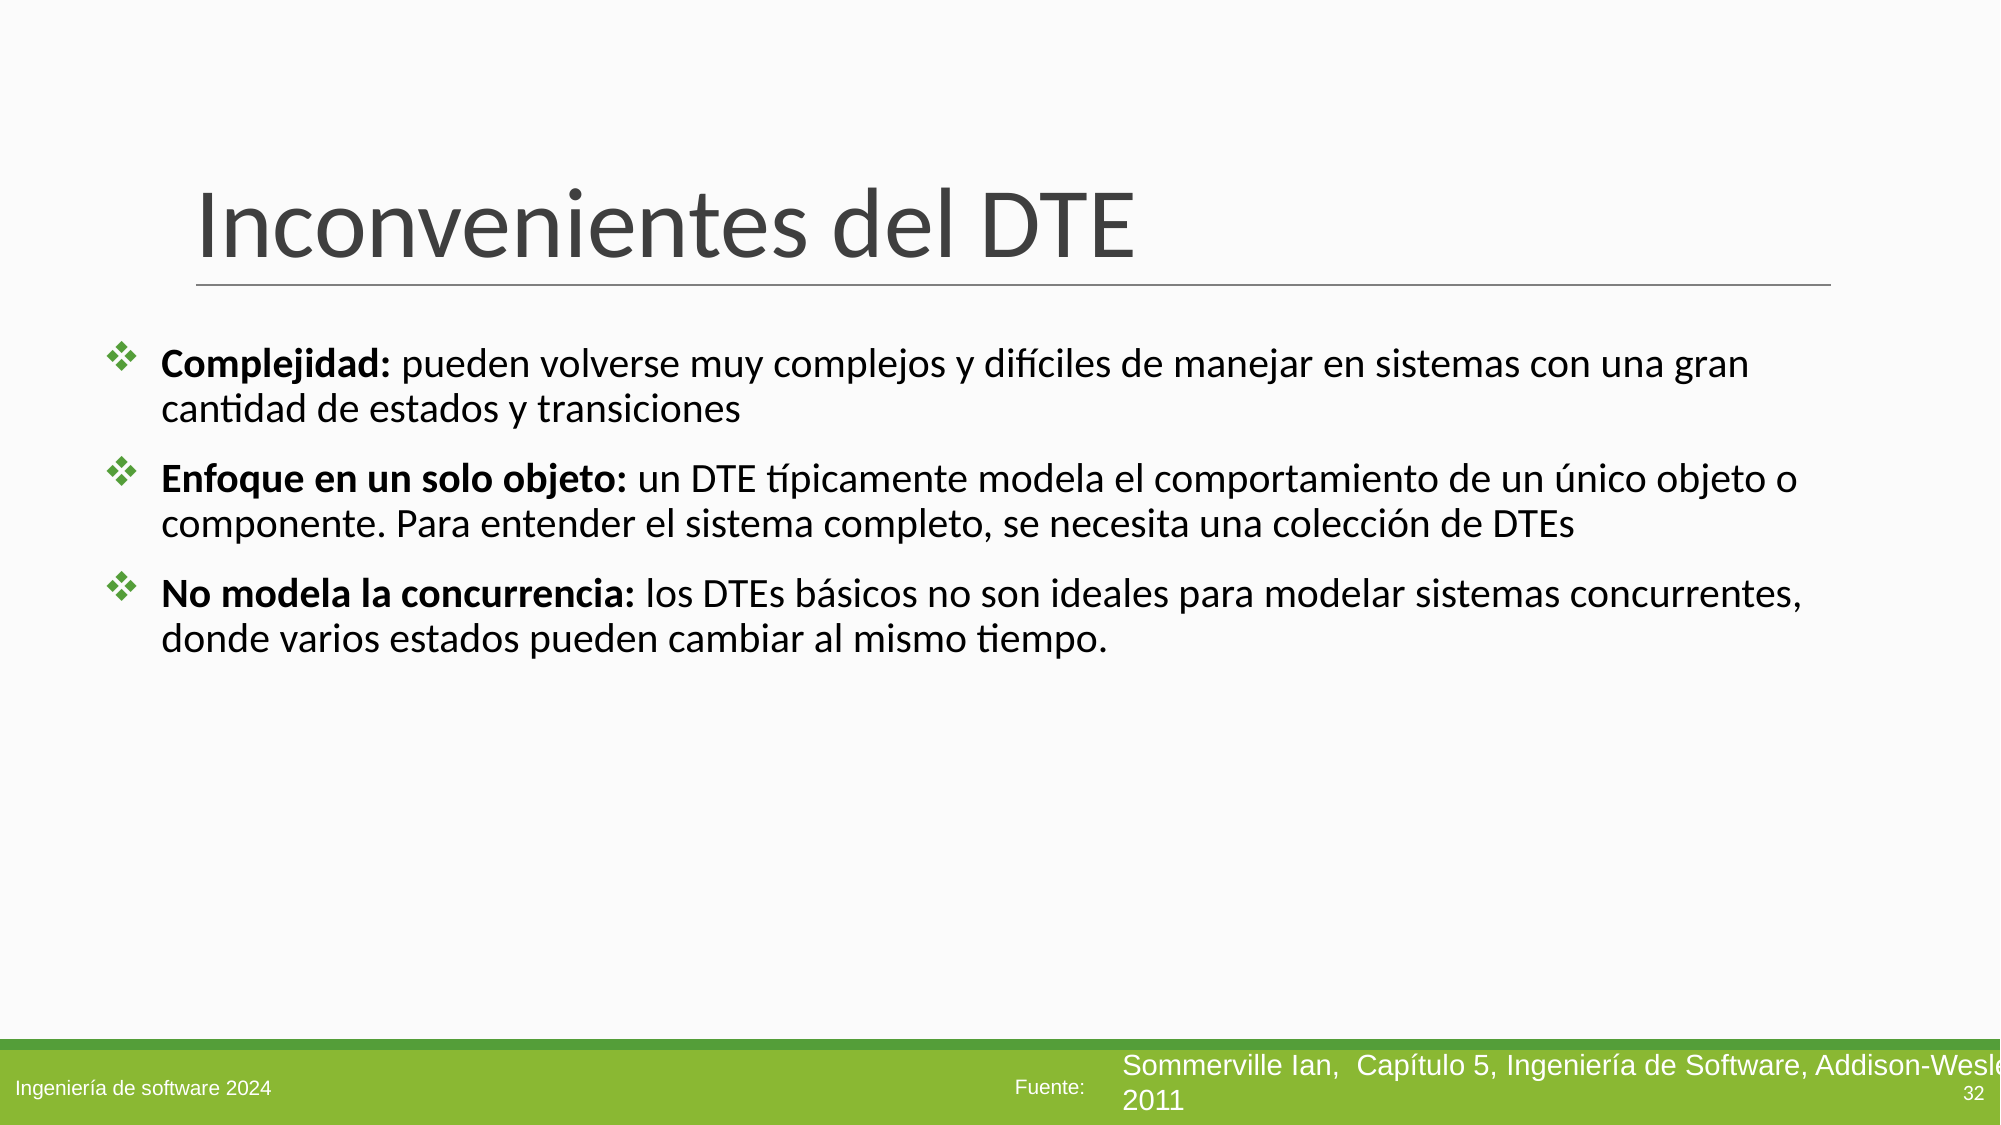

# Inconvenientes del DTE
Complejidad: pueden volverse muy complejos y difíciles de manejar en sistemas con una gran cantidad de estados y transiciones
Enfoque en un solo objeto: un DTE típicamente modela el comportamiento de un único objeto o componente. Para entender el sistema completo, se necesita una colección de DTEs
No modela la concurrencia: los DTEs básicos no son ideales para modelar sistemas concurrentes, donde varios estados pueden cambiar al mismo tiempo.

Sommerville Ian,  Capítulo 5, Ingeniería de Software, Addison-Wesley 2011
32